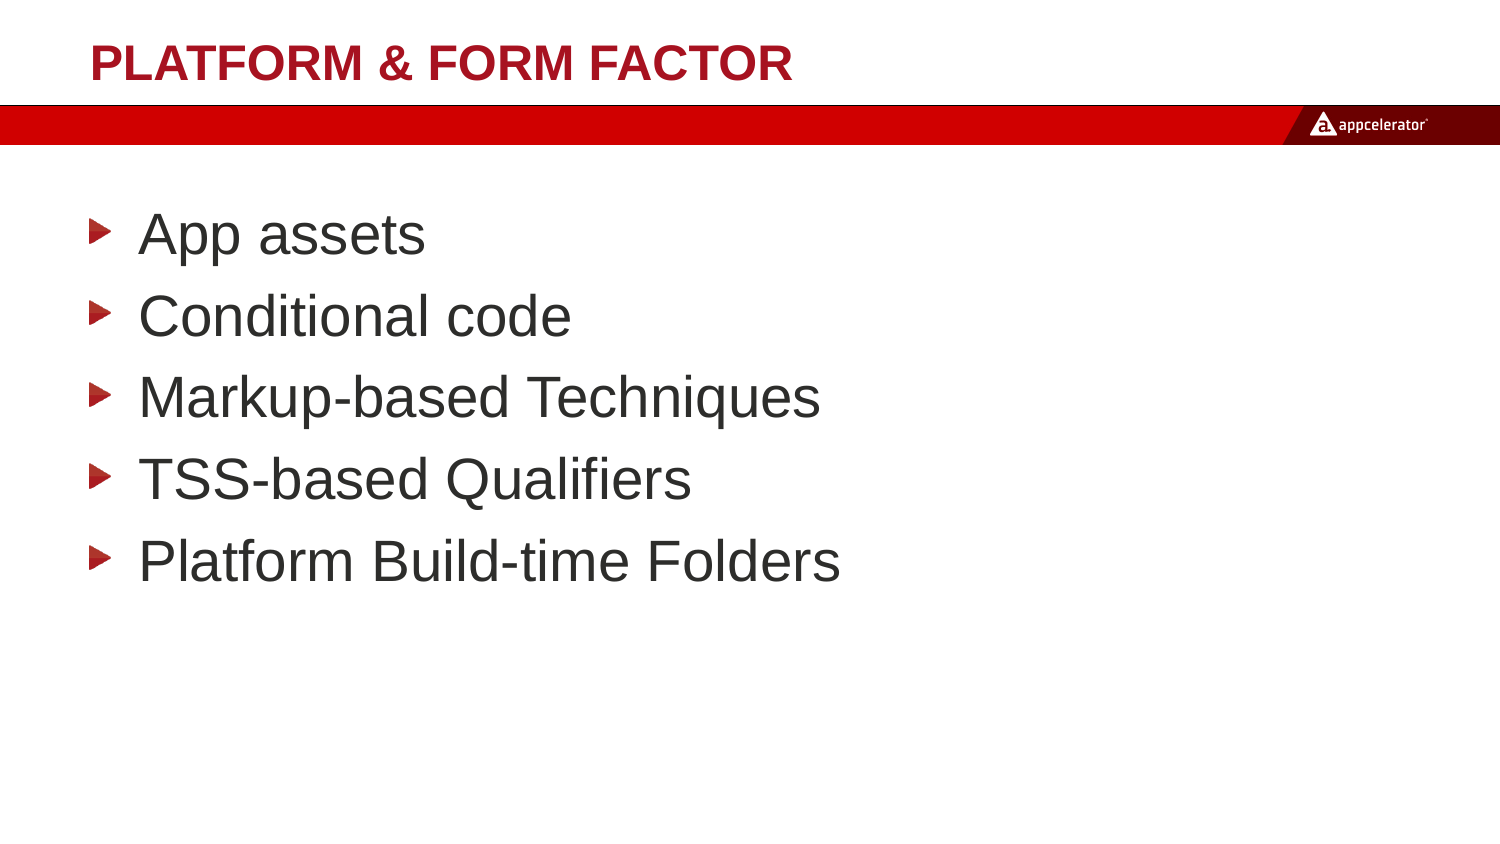

# Platform & Form Factor
App assets
Conditional code
Markup-based Techniques
TSS-based Qualifiers
Platform Build-time Folders